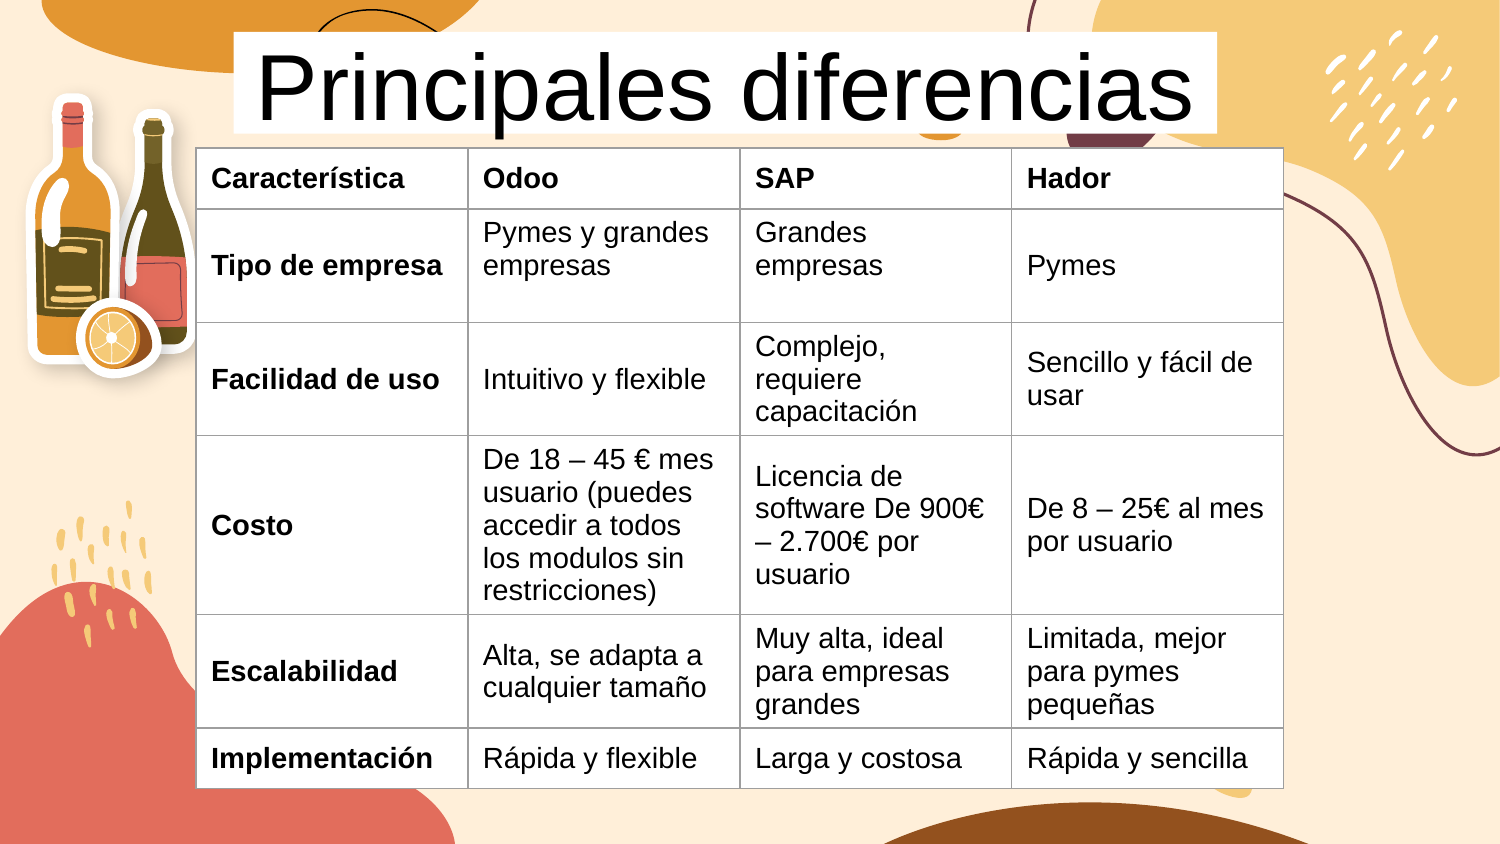

# Principales diferencias

| Característica | Odoo | SAP | Hador |
| --- | --- | --- | --- |
| Tipo de empresa | Pymes y grandes empresas | Grandes empresas | Pymes |
| Facilidad de uso | Intuitivo y flexible | Complejo, requiere capacitación | Sencillo y fácil de usar |
| Costo | De 18 – 45 € mes usuario (puedes accedir a todos los modulos sin restricciones) | Licencia de software De 900€ – 2.700€ por usuario | De 8 – 25€ al mes por usuario |
| Escalabilidad | Alta, se adapta a cualquier tamaño | Muy alta, ideal para empresas grandes | Limitada, mejor para pymes pequeñas |
| Implementación | Rápida y flexible | Larga y costosa | Rápida y sencilla |